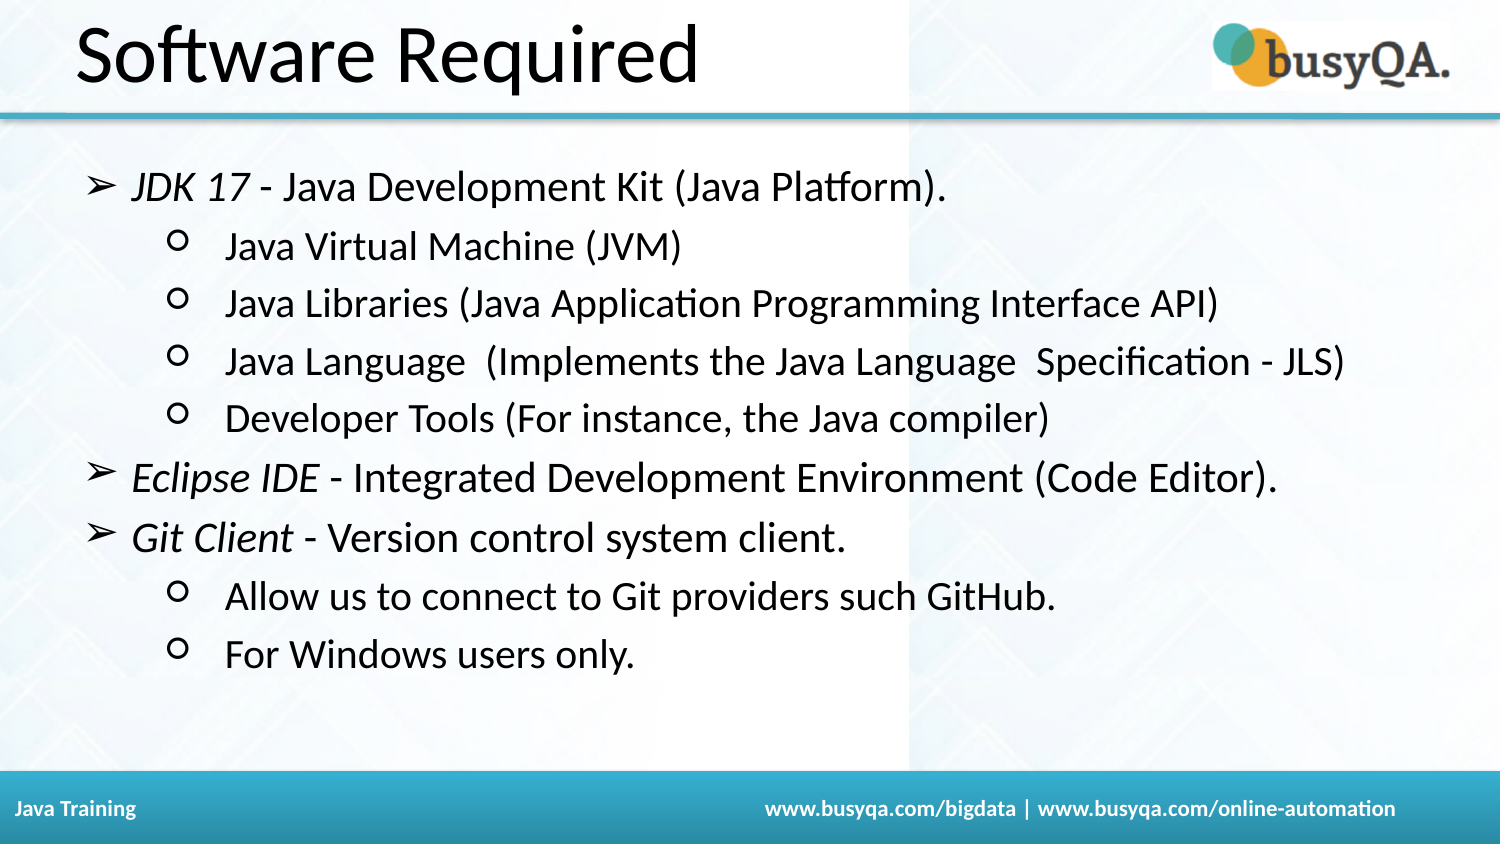

Software Required
JDK 17 - Java Development Kit (Java Platform).
Java Virtual Machine (JVM)
Java Libraries (Java Application Programming Interface API)
Java Language  (Implements the Java Language  Specification - JLS)
Developer Tools (For instance, the Java compiler)
Eclipse IDE - Integrated Development Environment (Code Editor).
Git Client - Version control system client.
Allow us to connect to Git providers such GitHub.
For Windows users only.